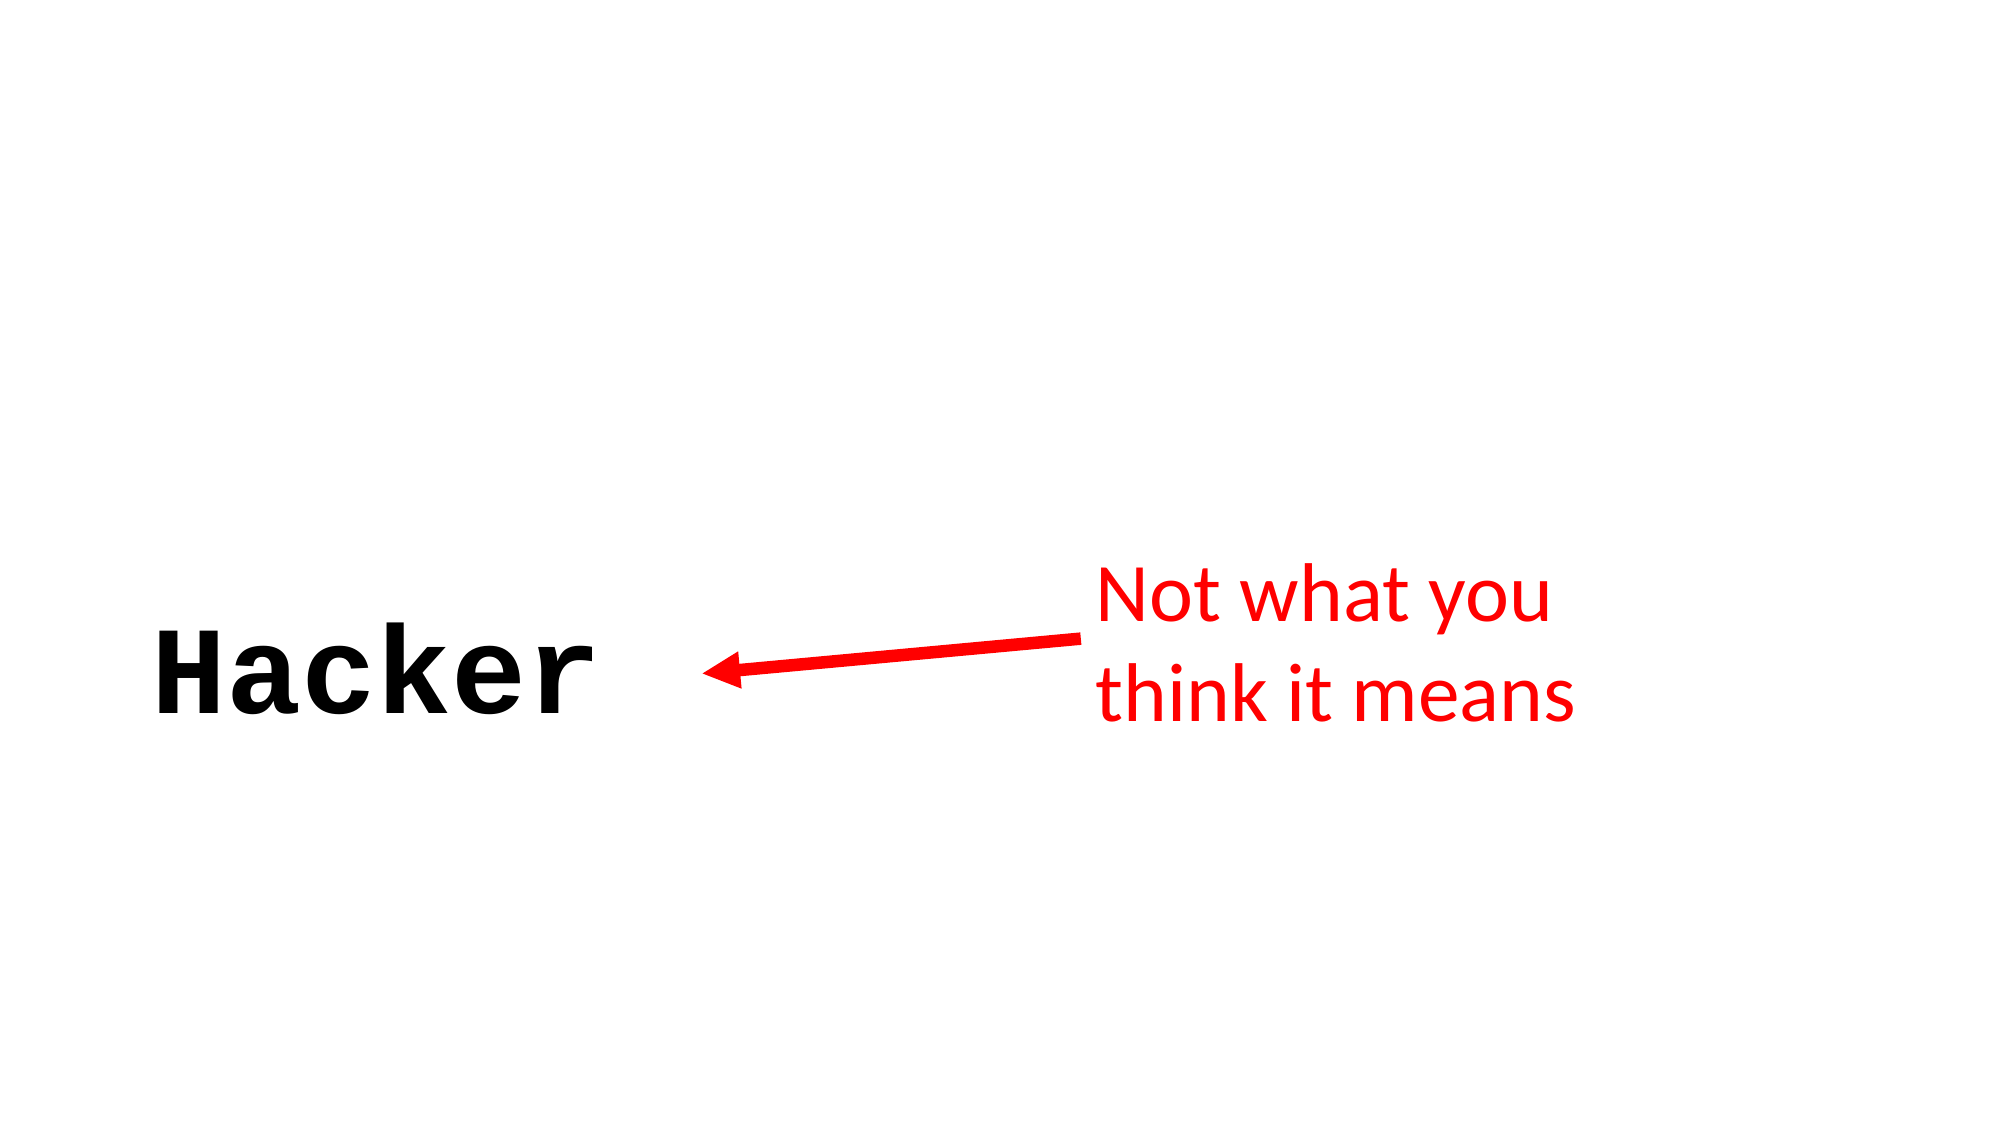

# Hacker
Not what you think it means